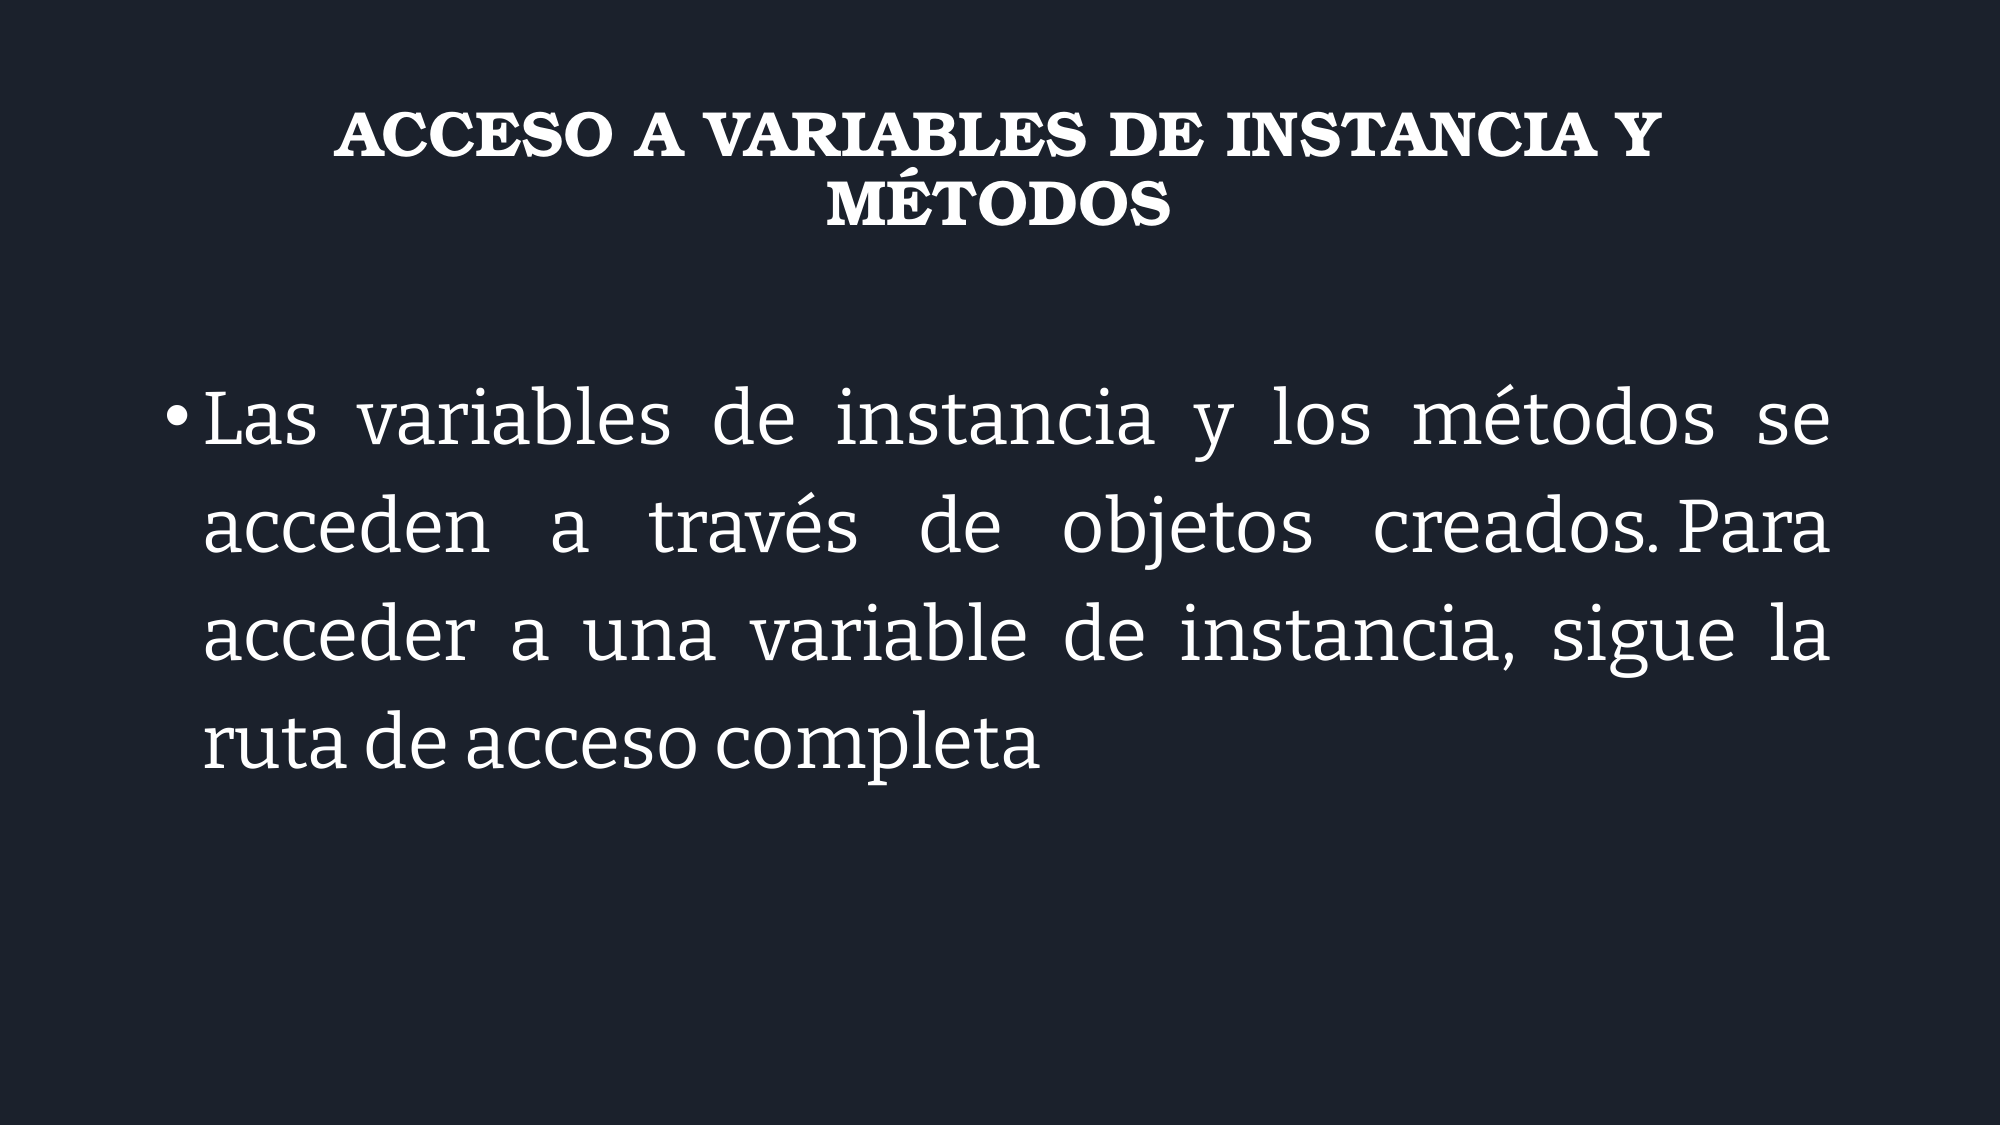

# ACCESO A VARIABLES DE INSTANCIA Y MÉTODOS
Las variables de instancia y los métodos se acceden a través de objetos creados. Para acceder a una variable de instancia, sigue la ruta de acceso completa